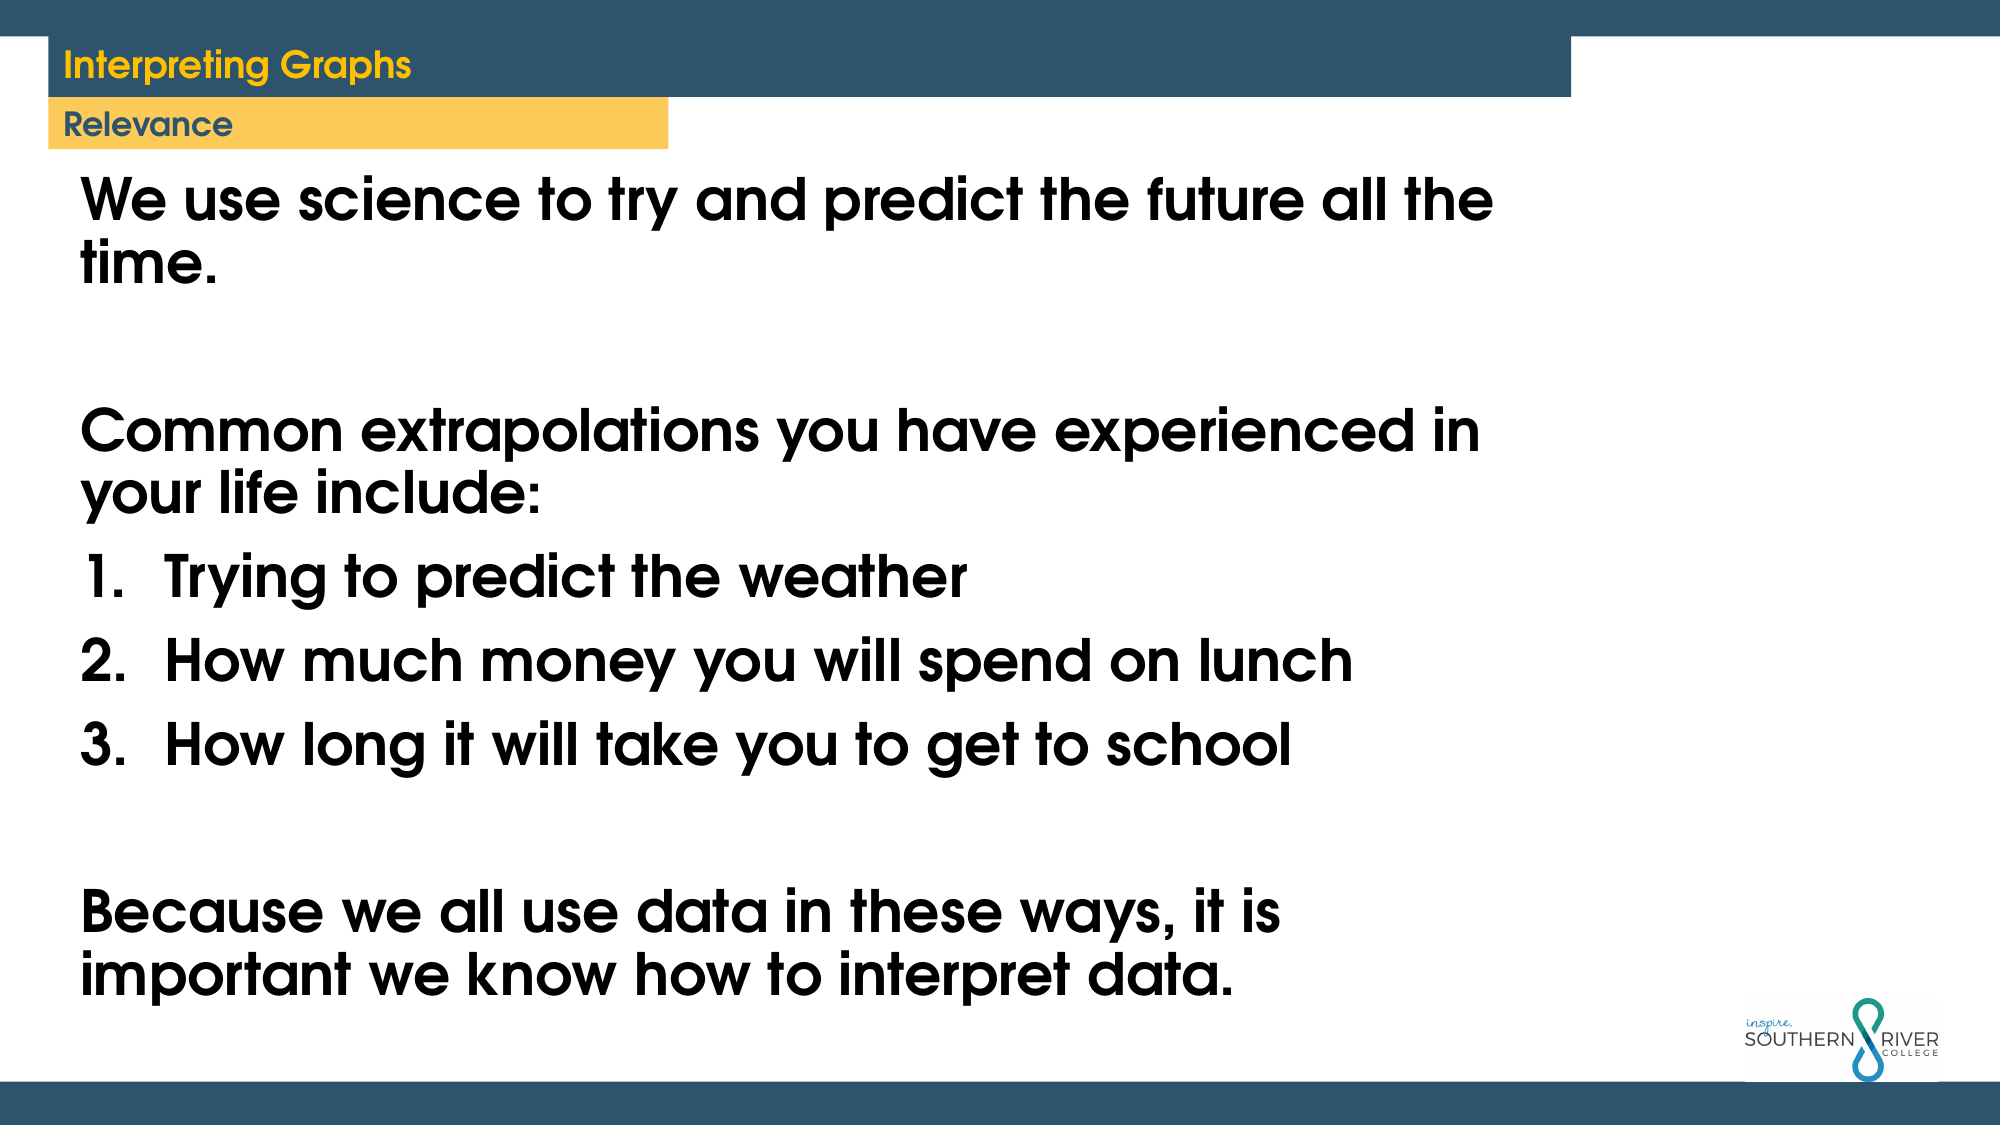

Interpreting Graphs
We use science to try and predict the future all the time.

Common extrapolations you have experienced in your life include:
Trying to predict the weather
How much money you will spend on lunch
How long it will take you to get to school

Because we all use data in these ways, it is important we know how to interpret data.